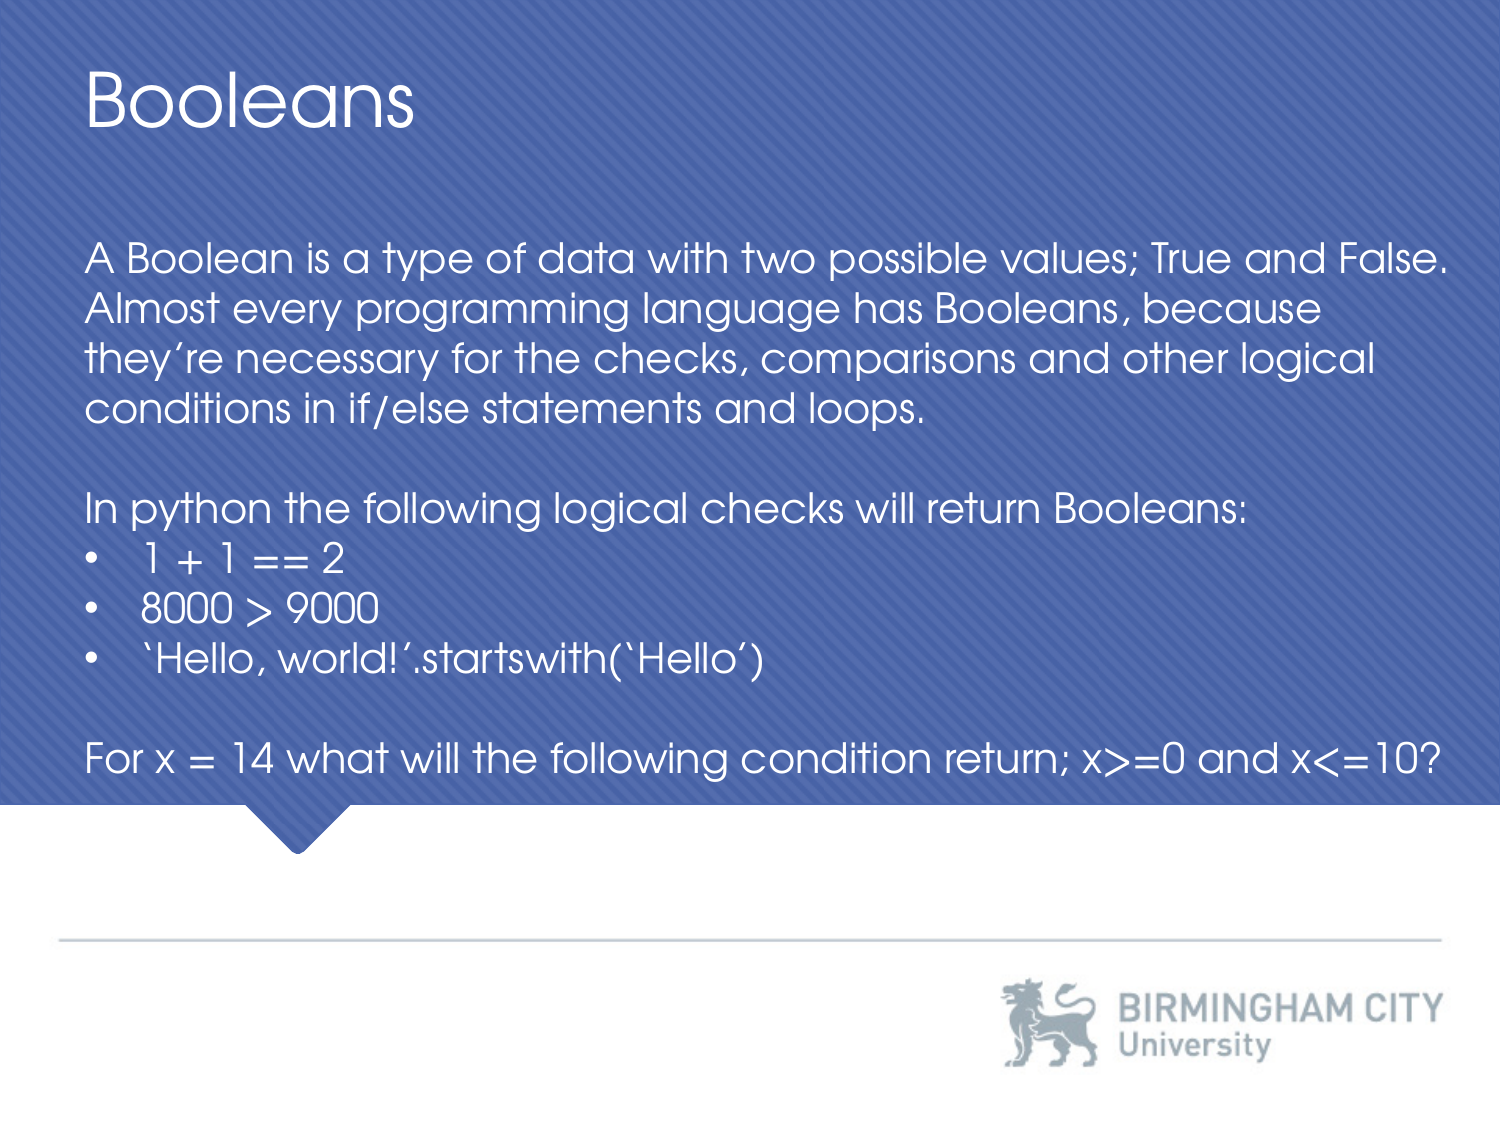

Booleans

A Boolean is a type of data with two possible values; True and False. Almost every programming language has Booleans, because they’re necessary for the checks, comparisons and other logical conditions in if/else statements and loops.

In python the following logical checks will return Booleans:
1 + 1 == 2
8000 > 9000
‘Hello, world!’.startswith(‘Hello’)

For x = 14 what will the following condition return; x>=0 and x<=10?